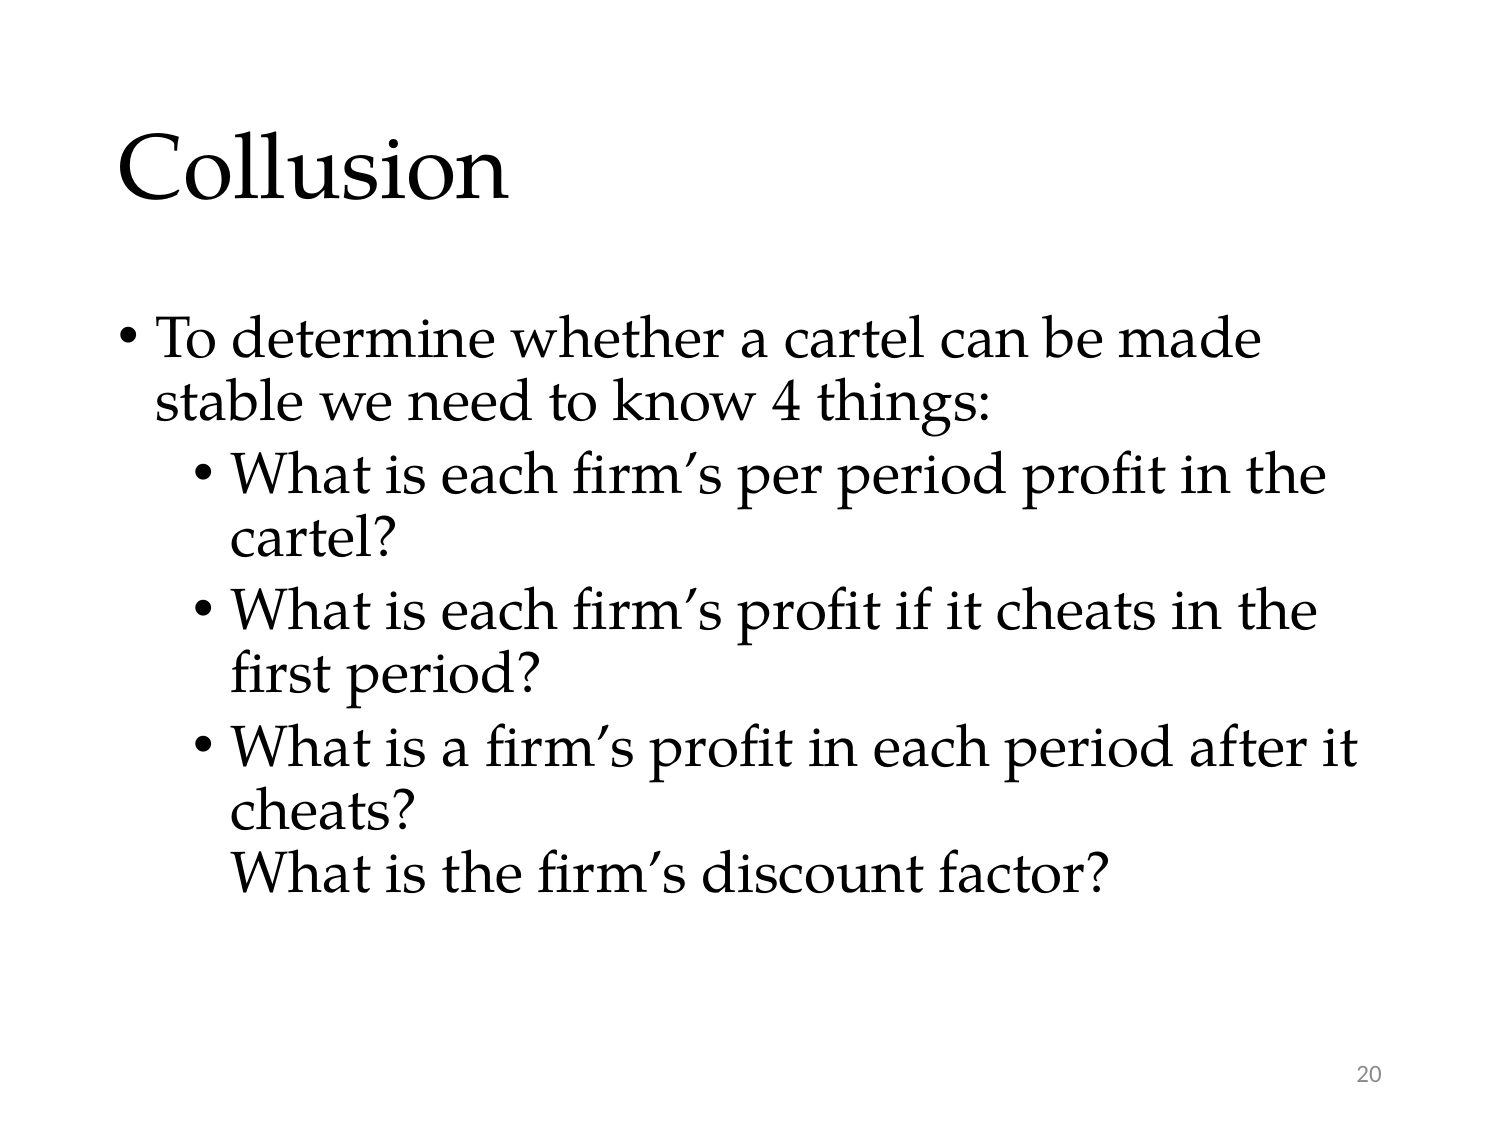

# Collusion
To determine whether a cartel can be made stable we need to know 4 things:
What is each firm’s per period profit in the cartel?
What is each firm’s profit if it cheats in the first period?
What is a firm’s profit in each period after it cheats?
What is the firm’s discount factor?
20